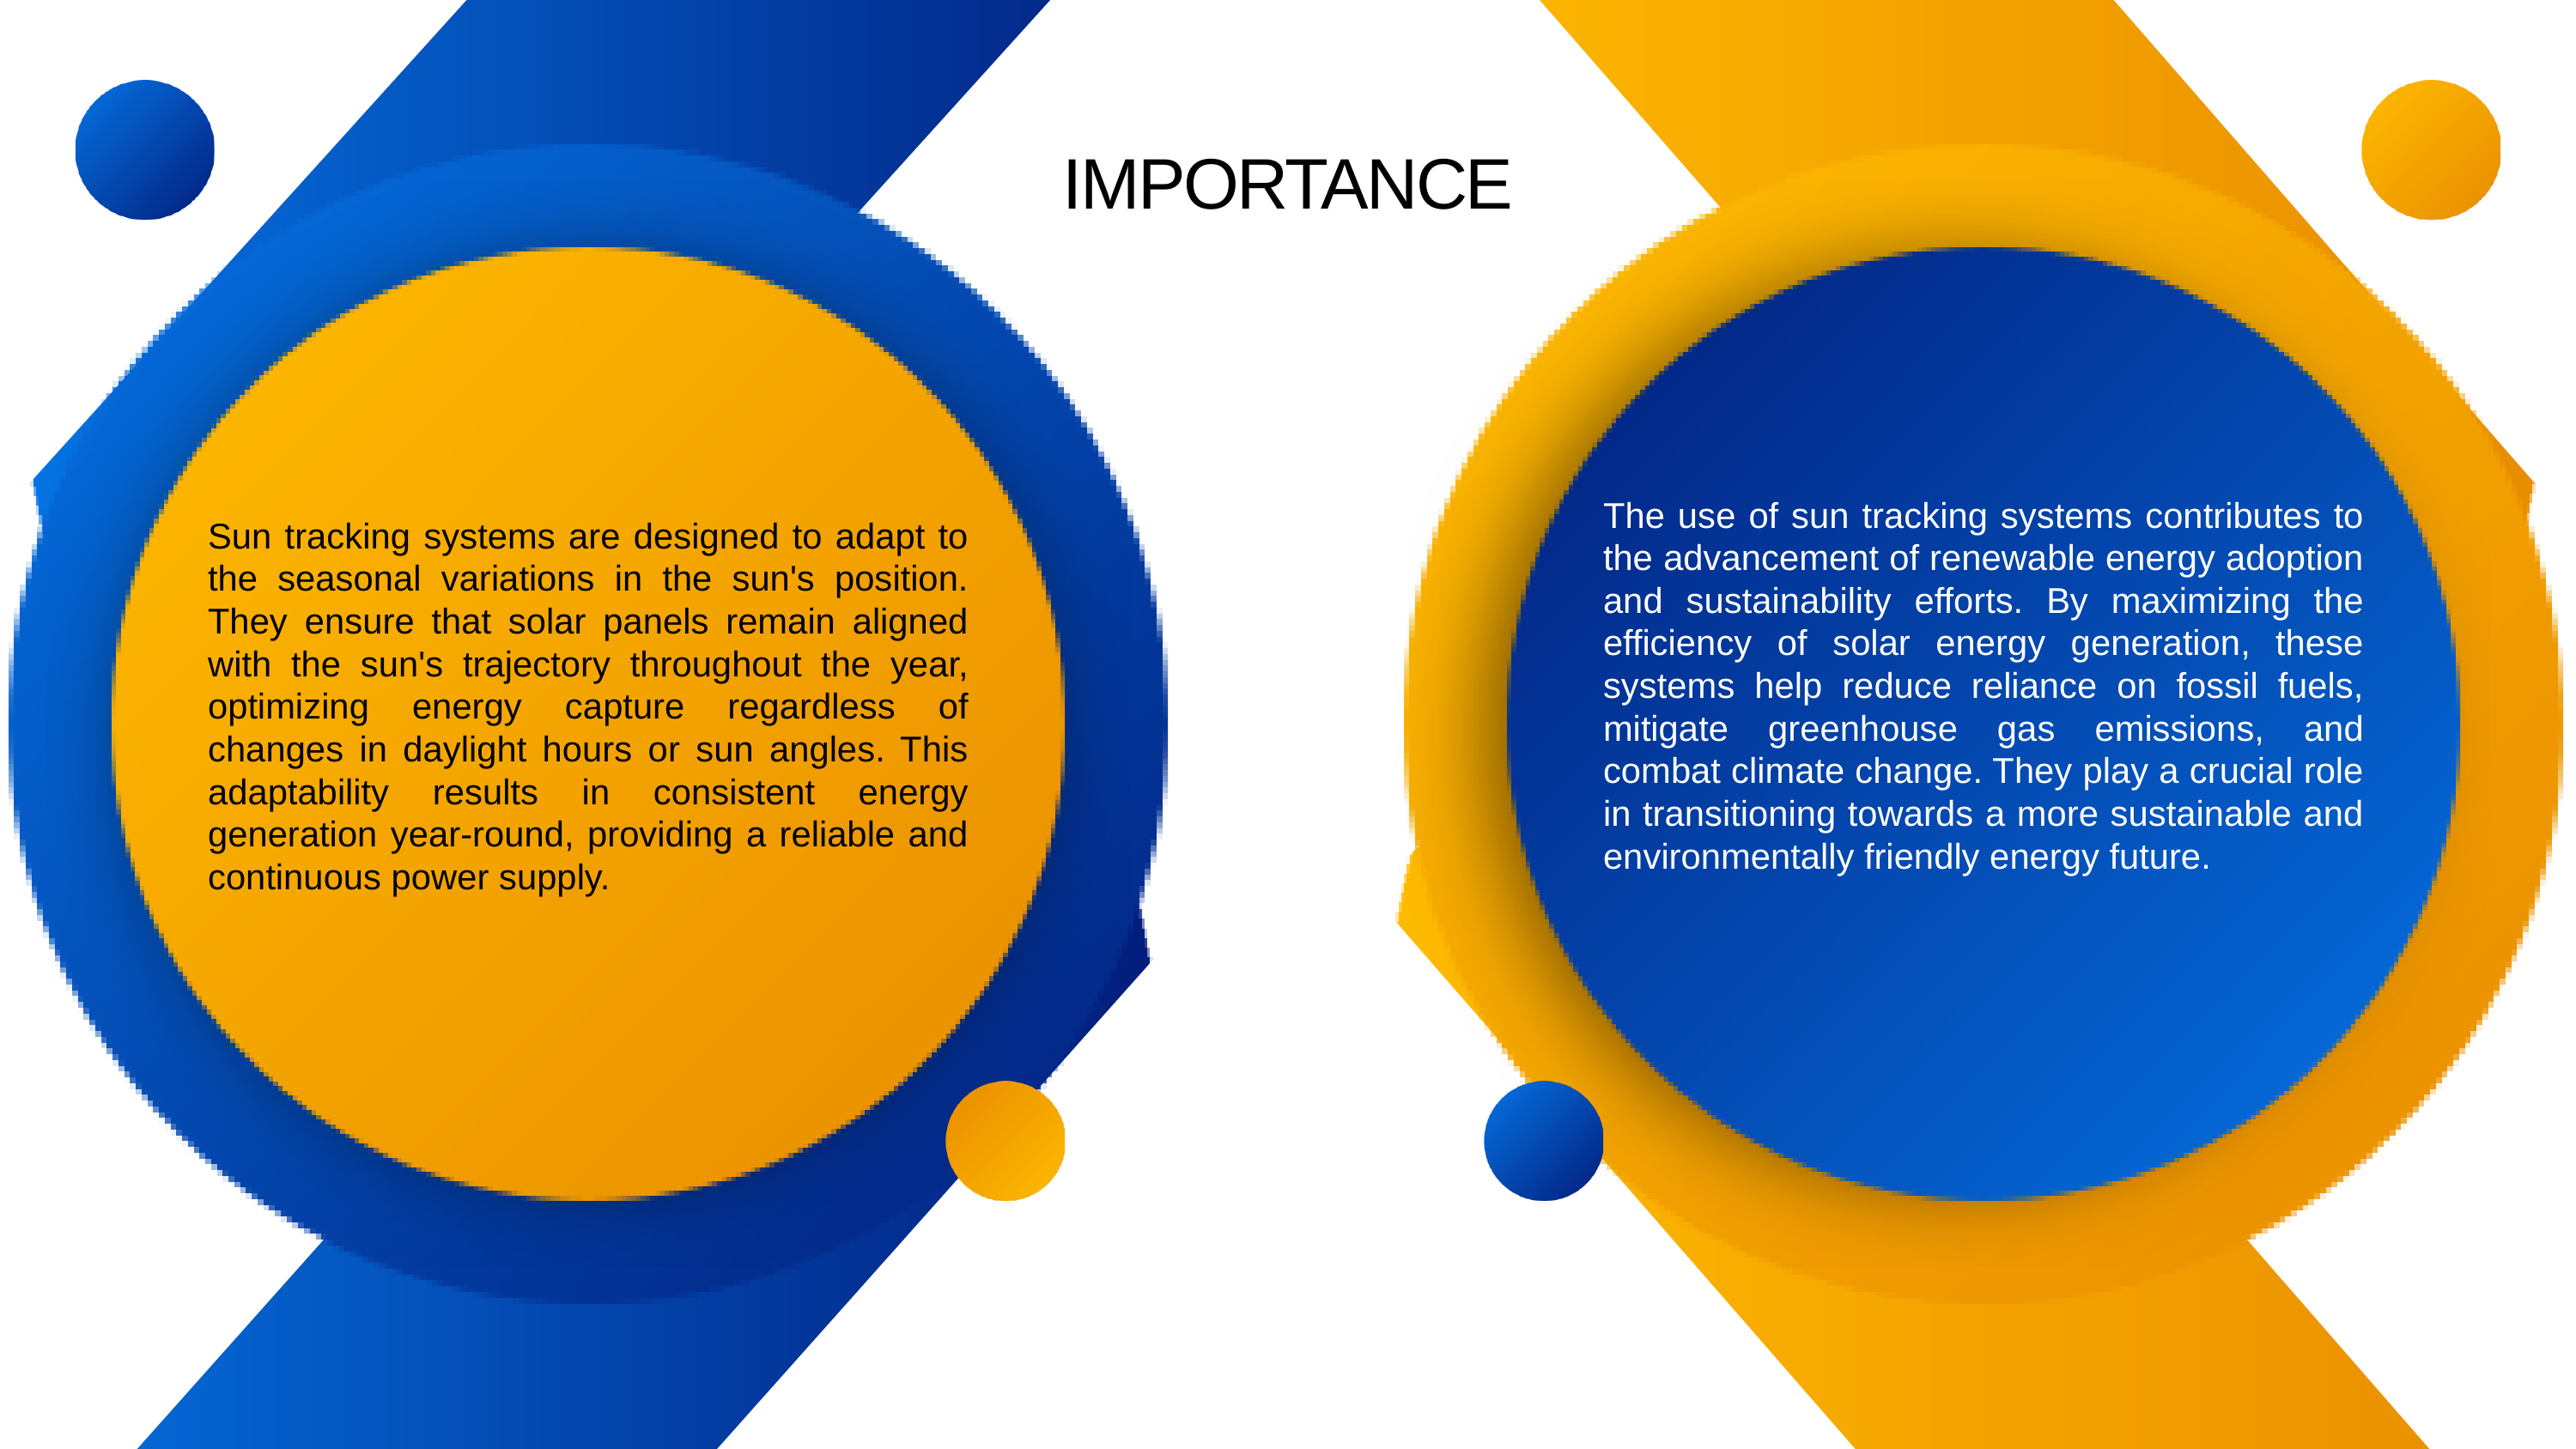

IMPORTANCE

The use of sun tracking systems contributes to the advancement of renewable energy adoption and sustainability efforts. By maximizing the efficiency of solar energy generation, these systems help reduce reliance on fossil fuels, mitigate greenhouse gas emissions, and combat climate change. They play a crucial role in transitioning towards a more sustainable and environmentally friendly energy future.
Sun tracking systems are designed to adapt to the seasonal variations in the sun's position. They ensure that solar panels remain aligned with the sun's trajectory throughout the year, optimizing energy capture regardless of changes in daylight hours or sun angles. This adaptability results in consistent energy generation year-round, providing a reliable and continuous power supply.